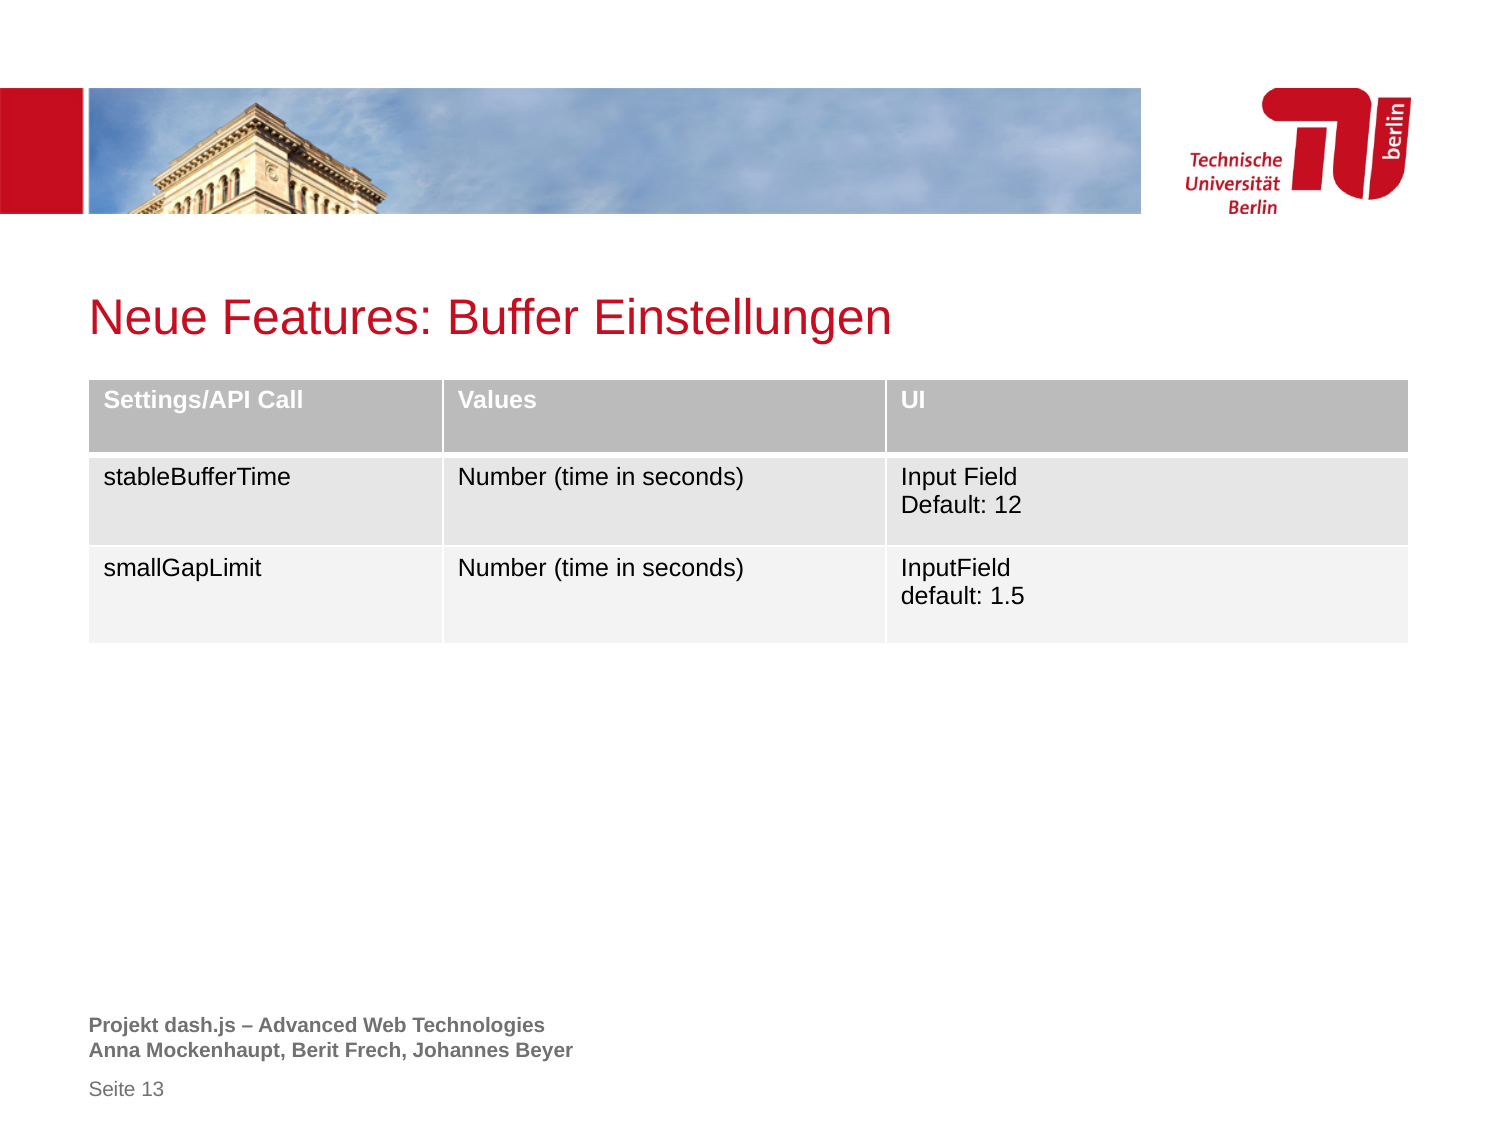

# Neue Features: Buffer Einstellungen
| Settings/API Call | Values | UI |
| --- | --- | --- |
| stableBufferTime | Number (time in seconds) | Input Field Default: 12 |
| smallGapLimit | Number (time in seconds) | InputField default: 1.5 |
Projekt dash.js – Advanced Web Technologies
Anna Mockenhaupt, Berit Frech, Johannes Beyer
Seite 13